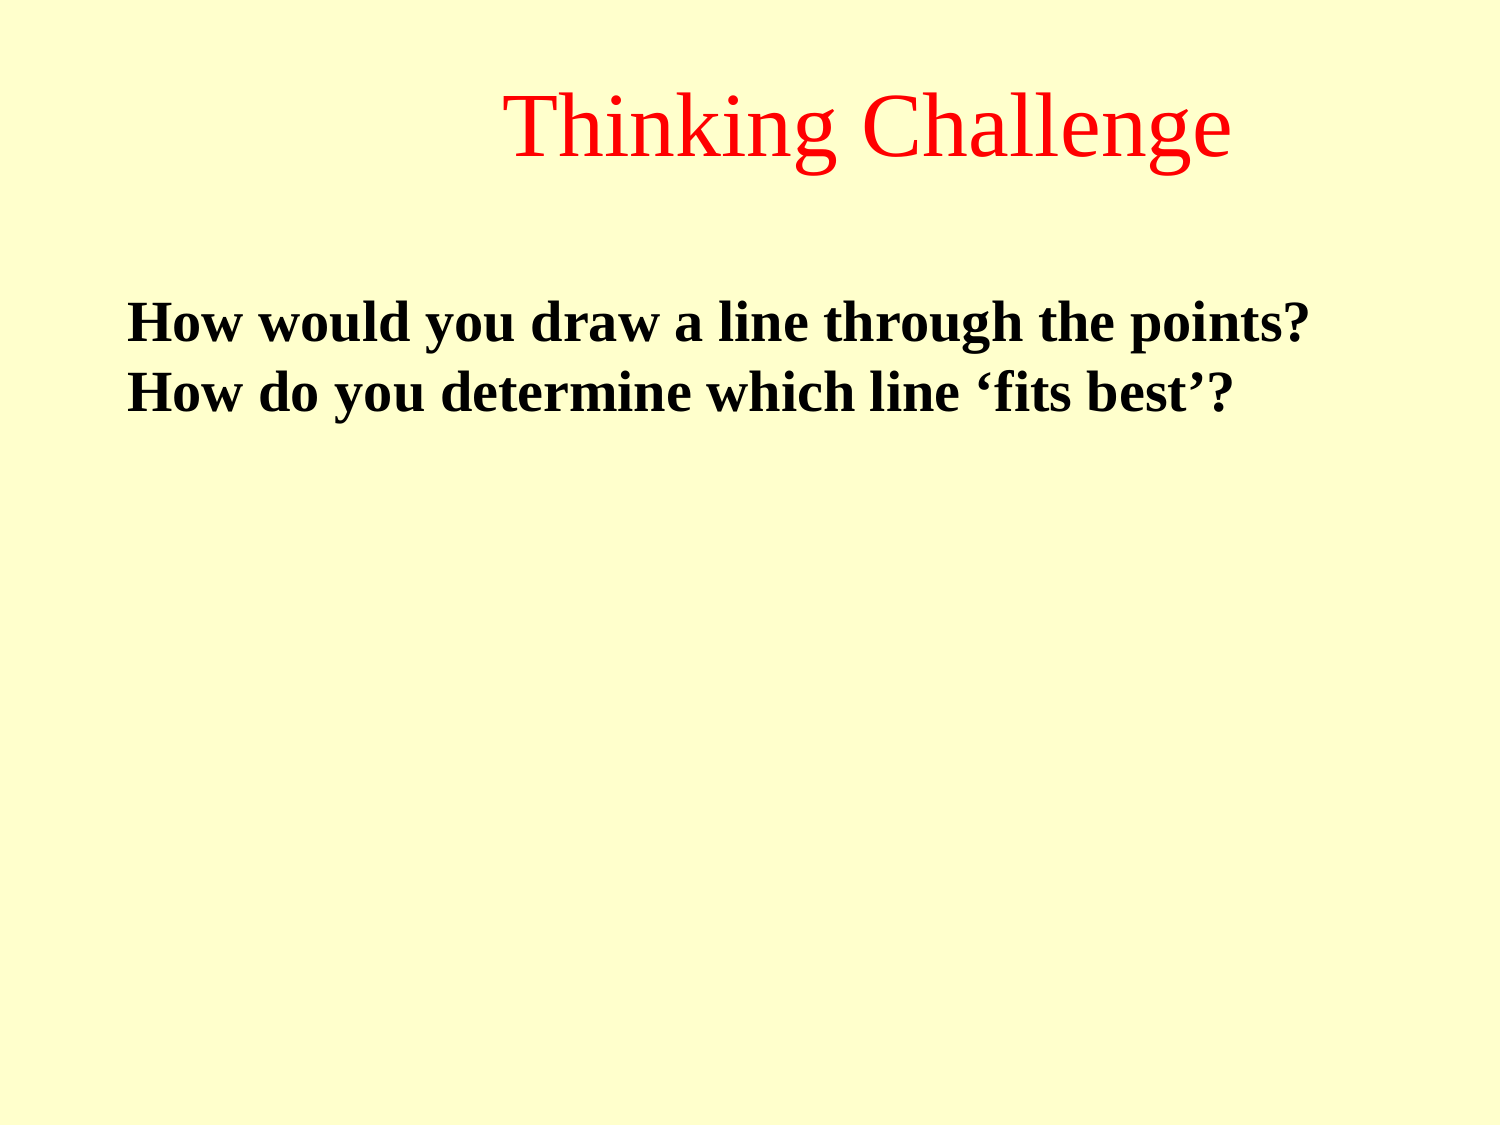

Thinking Challenge
How would you draw a line through the points?   How do you determine which line ‘fits best’?